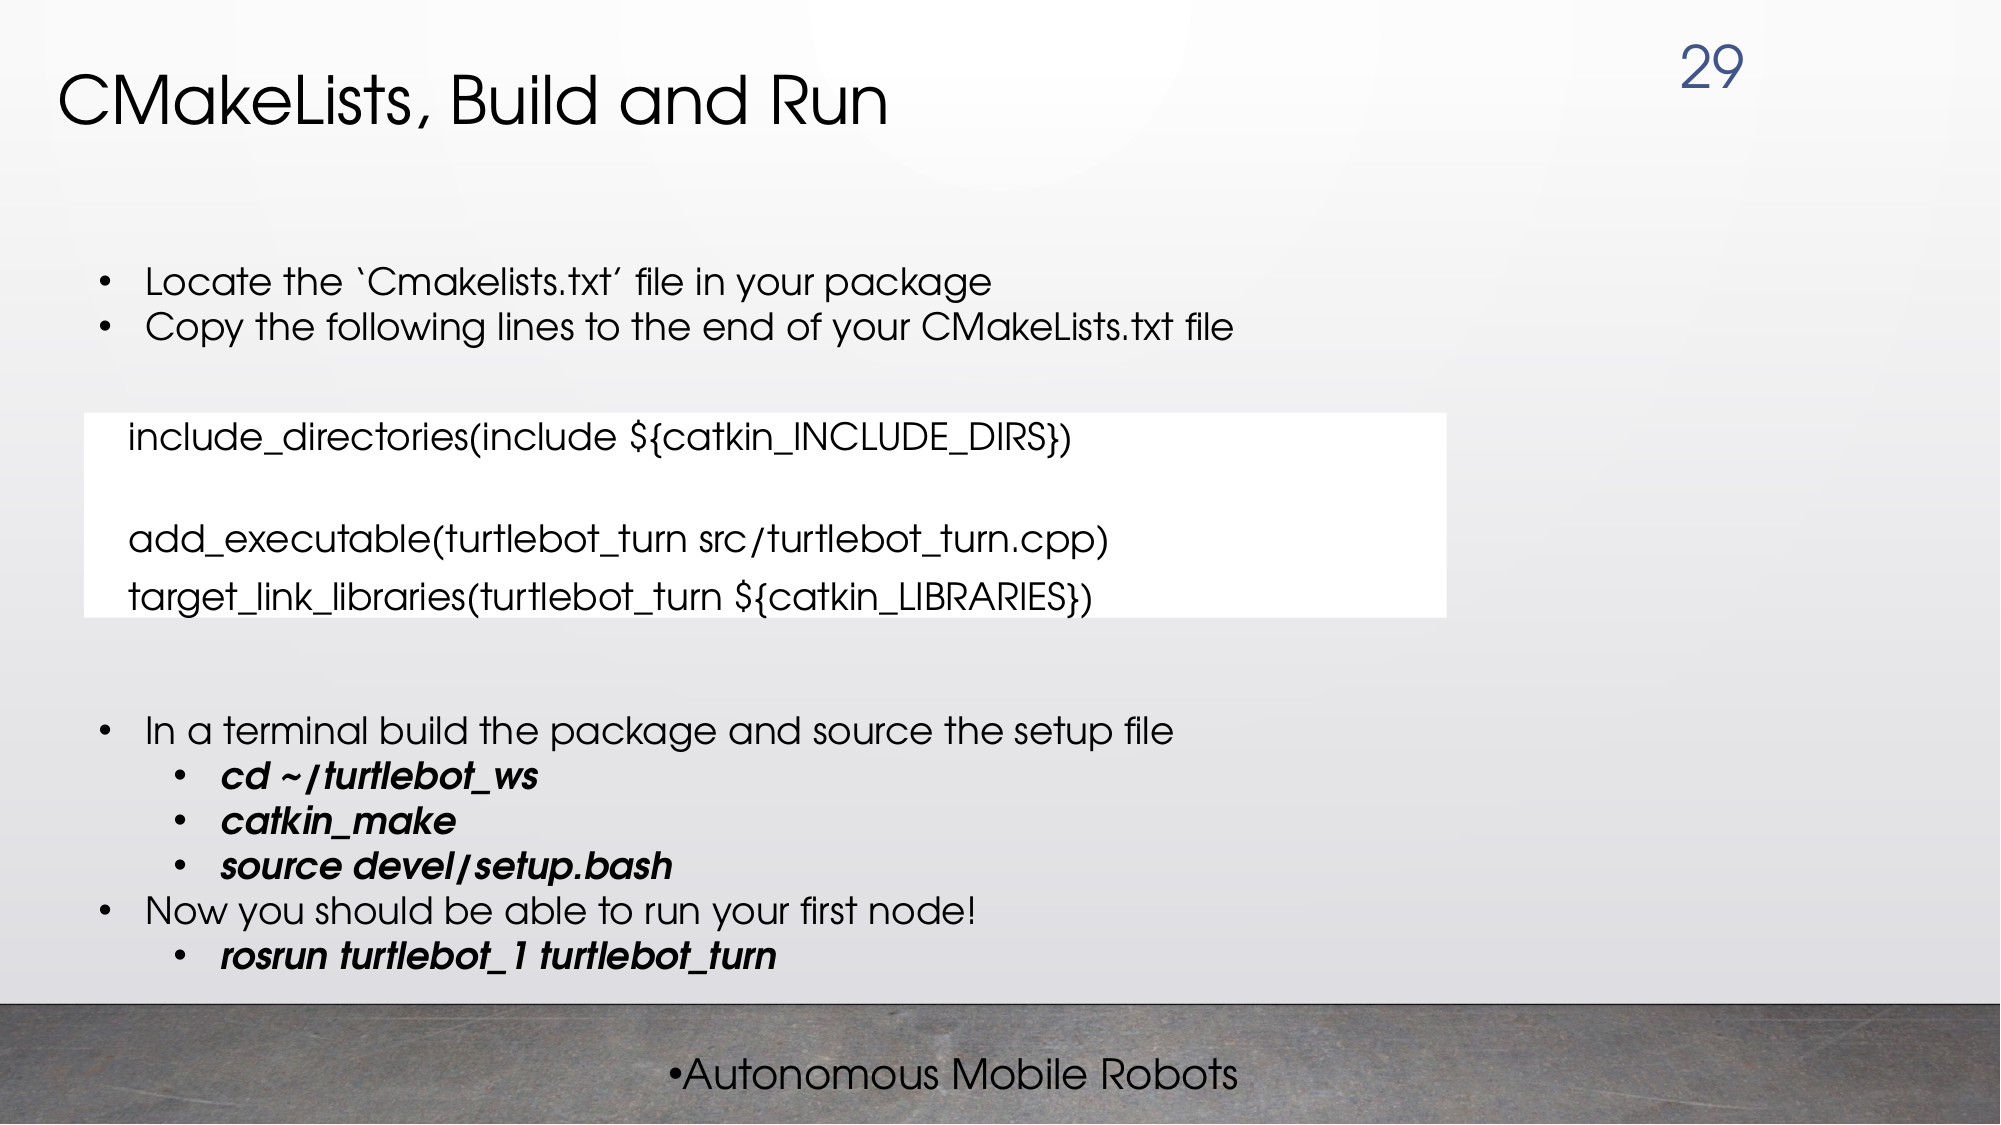

29
CMakeLists, Build and Run
Locate the ‘Cmakelists.txt’ file in your package
Copy the following lines to the end of your CMakeLists.txt file

include_directories(include ${catkin_INCLUDE_DIRS})
add_executable(turtlebot_turn src/turtlebot_turn.cpp)
target_link_libraries(turtlebot_turn ${catkin_LIBRARIES})
In a terminal build the package and source the setup file
cd ~/turtlebot_ws
catkin_make
source devel/setup.bash
Now you should be able to run your first node!
rosrun turtlebot_1 turtlebot_turn

Autonomous Mobile Robots